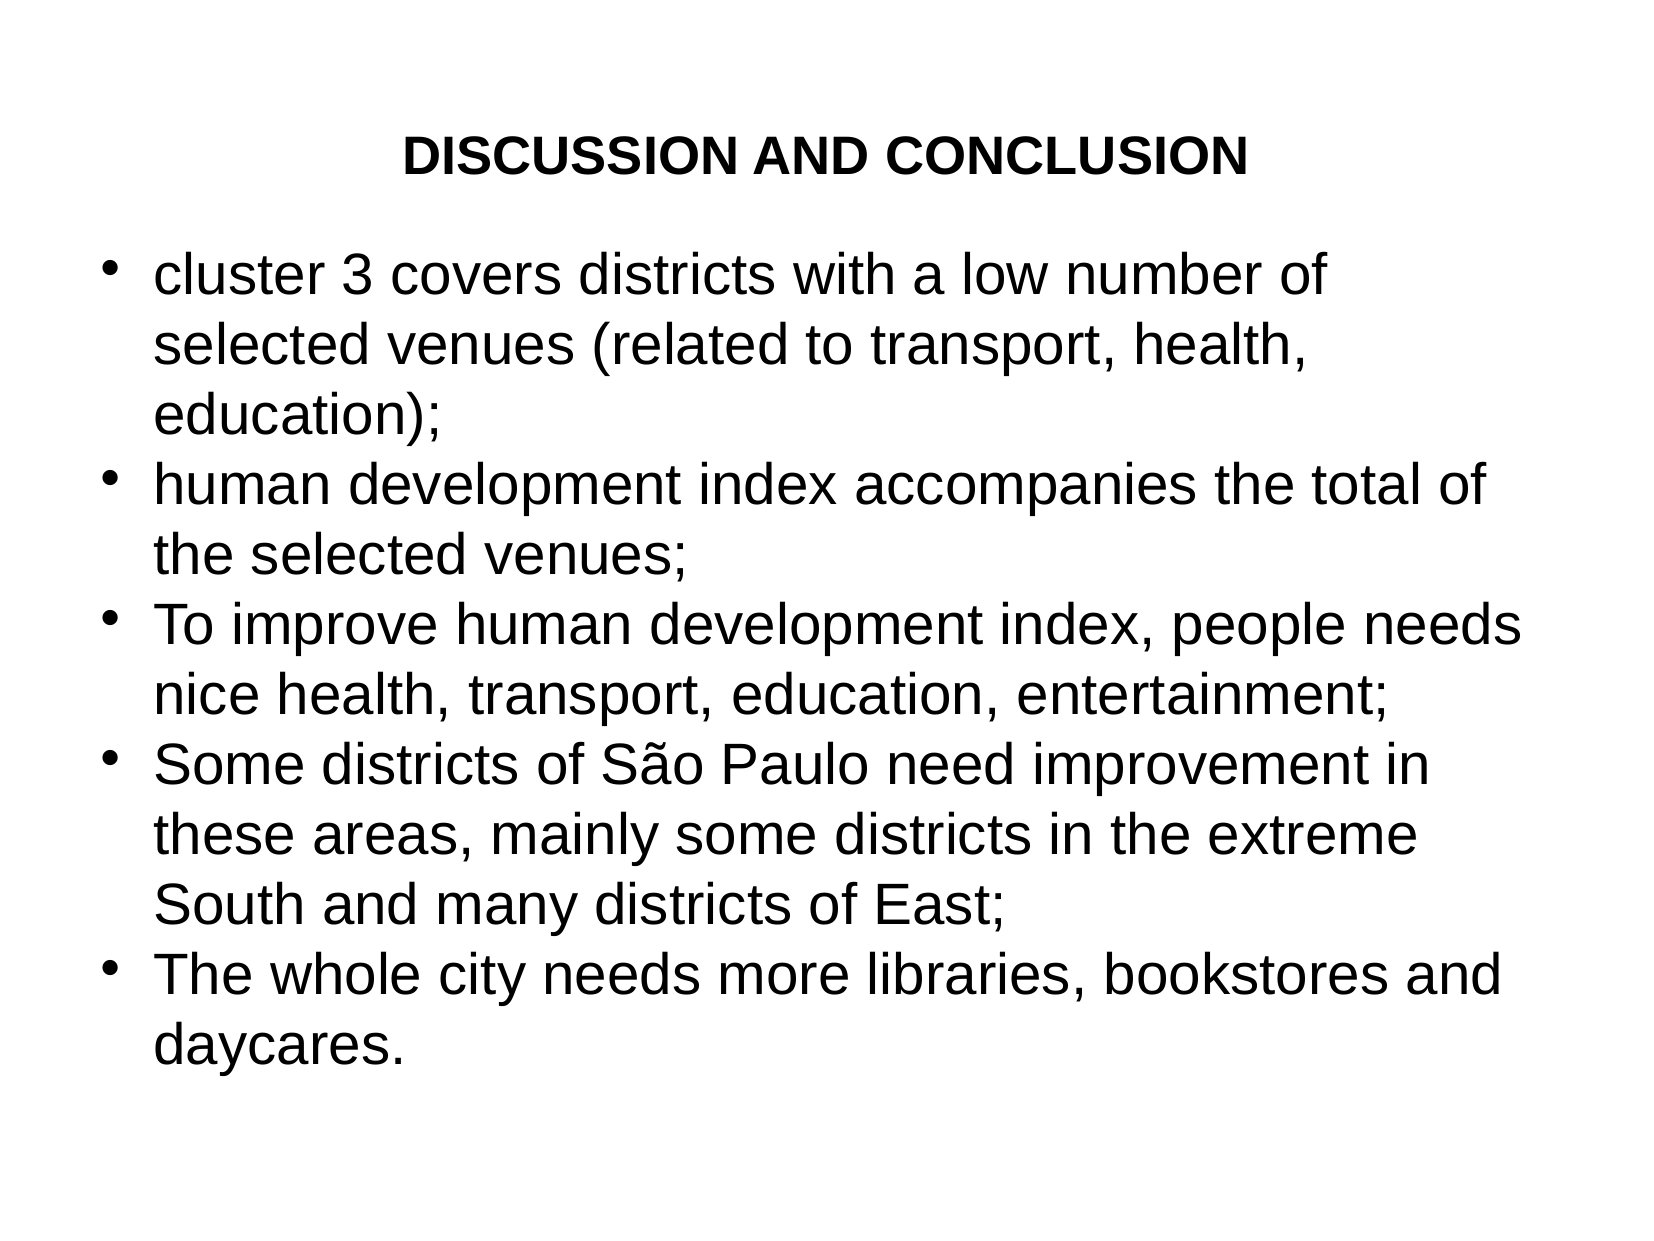

Discussion and Conclusion
cluster 3 covers districts with a low number of selected venues (related to transport, health, education);
human development index accompanies the total of the selected venues;
To improve human development index, people needs nice health, transport, education, entertainment;
Some districts of São Paulo need improvement in these areas, mainly some districts in the extreme South and many districts of East;
The whole city needs more libraries, bookstores and daycares.